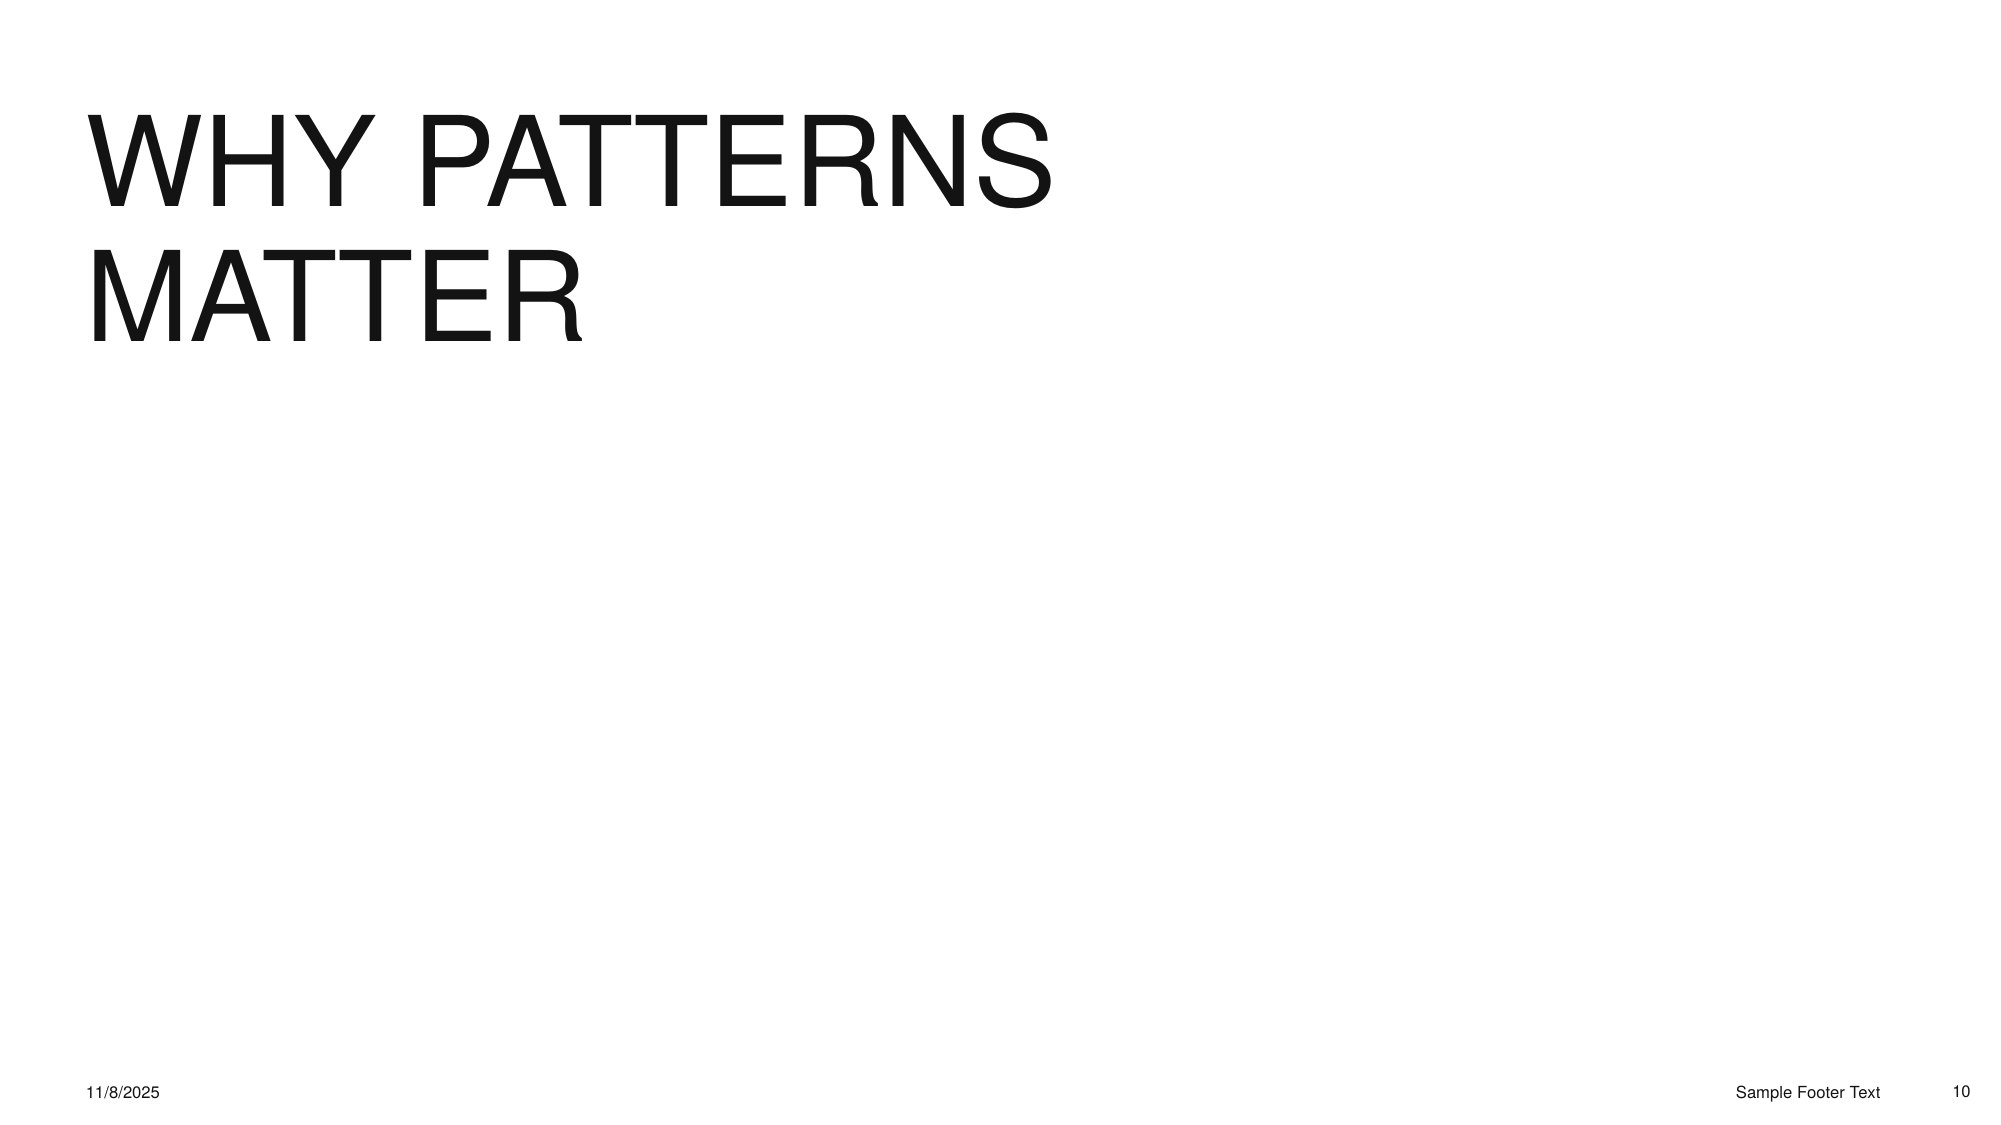

# Why Patterns Matter

11/8/2025
Sample Footer Text
10